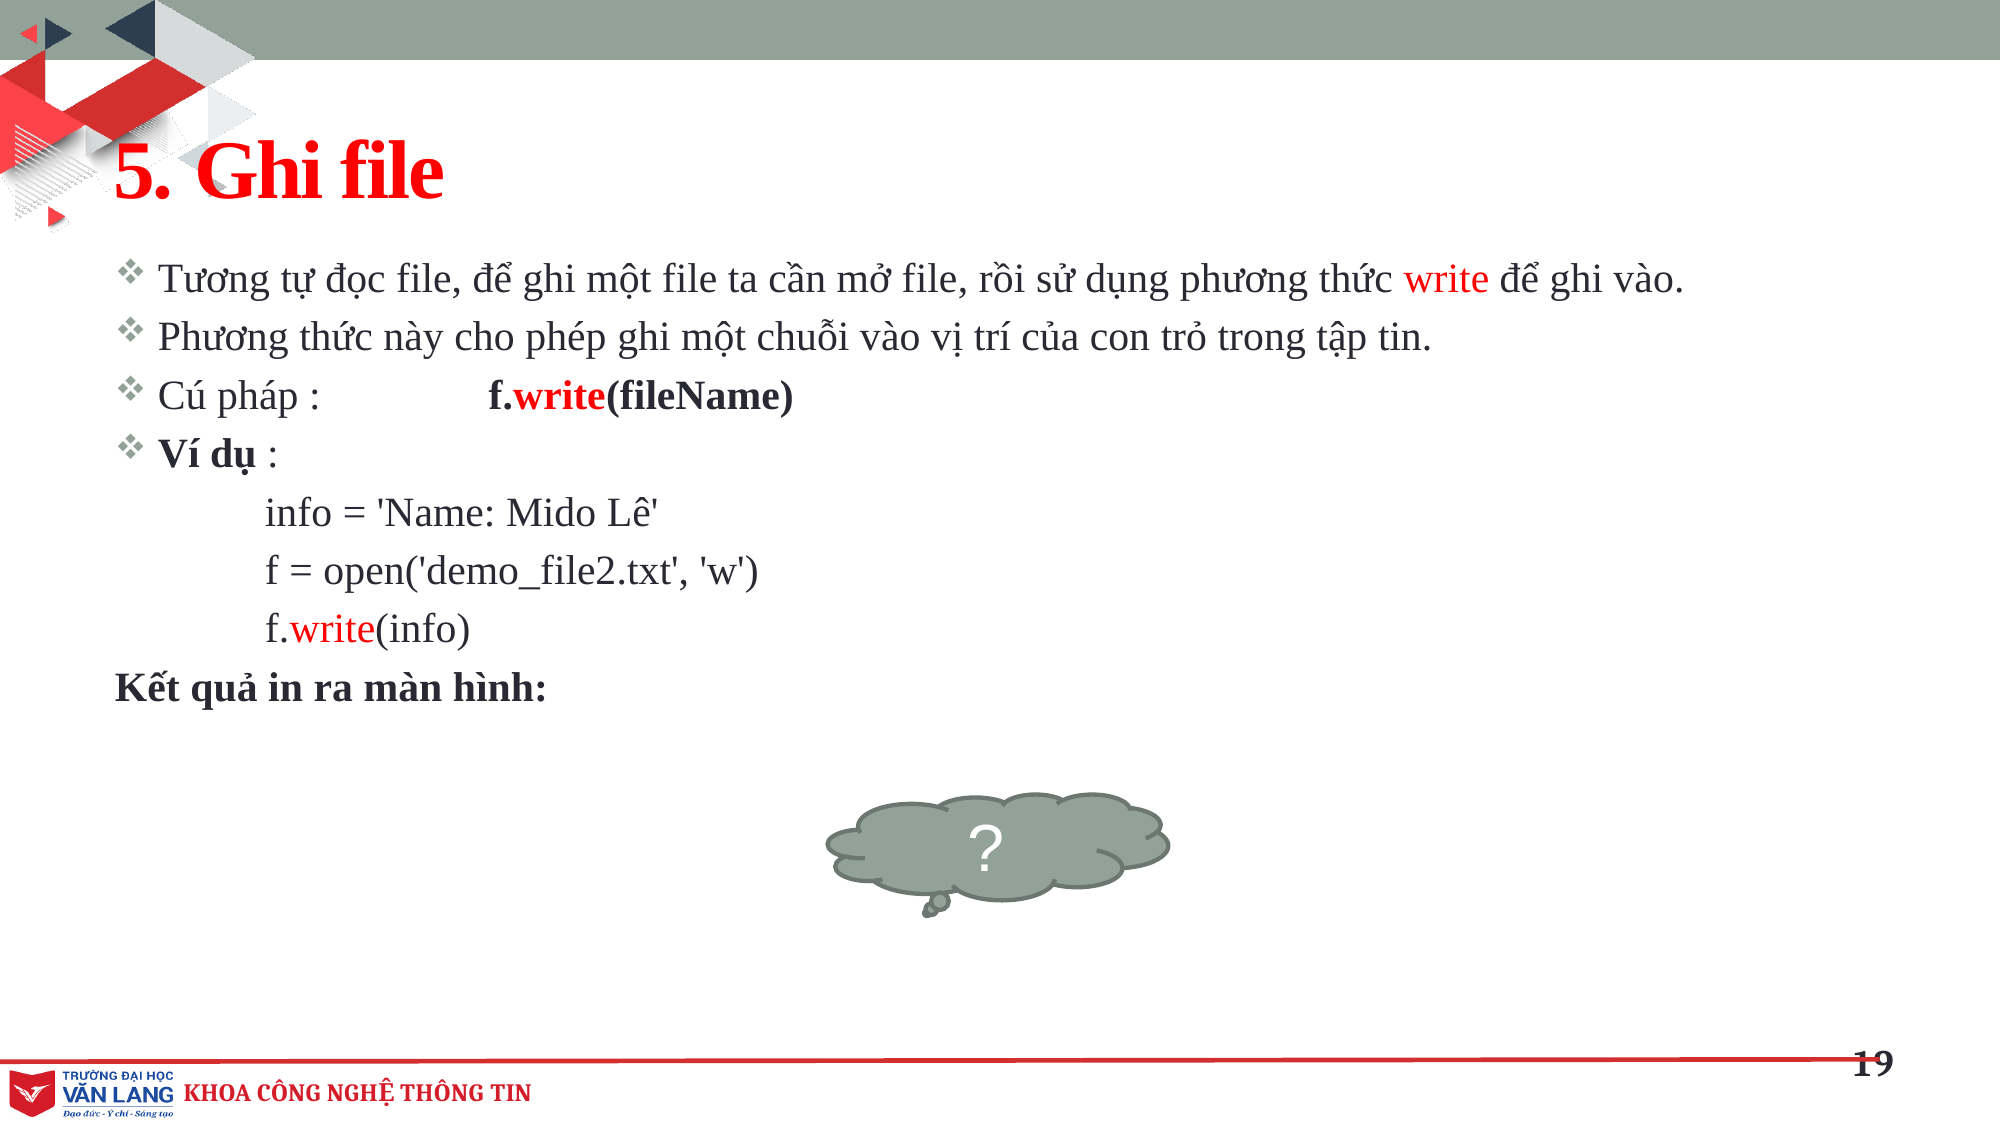

# 5. Ghi file
 Tương tự đọc file, để ghi một file ta cần mở file, rồi sử dụng phương thức write để ghi vào.
 Phương thức này cho phép ghi một chuỗi vào vị trí của con trỏ trong tập tin.
 Cú pháp :                f.write(fileName)
 Ví dụ :
	info = 'Name: Mido Lê'
	f = open('demo_file2.txt', 'w')
	f.write(info)
Kết quả in ra màn hình:

?